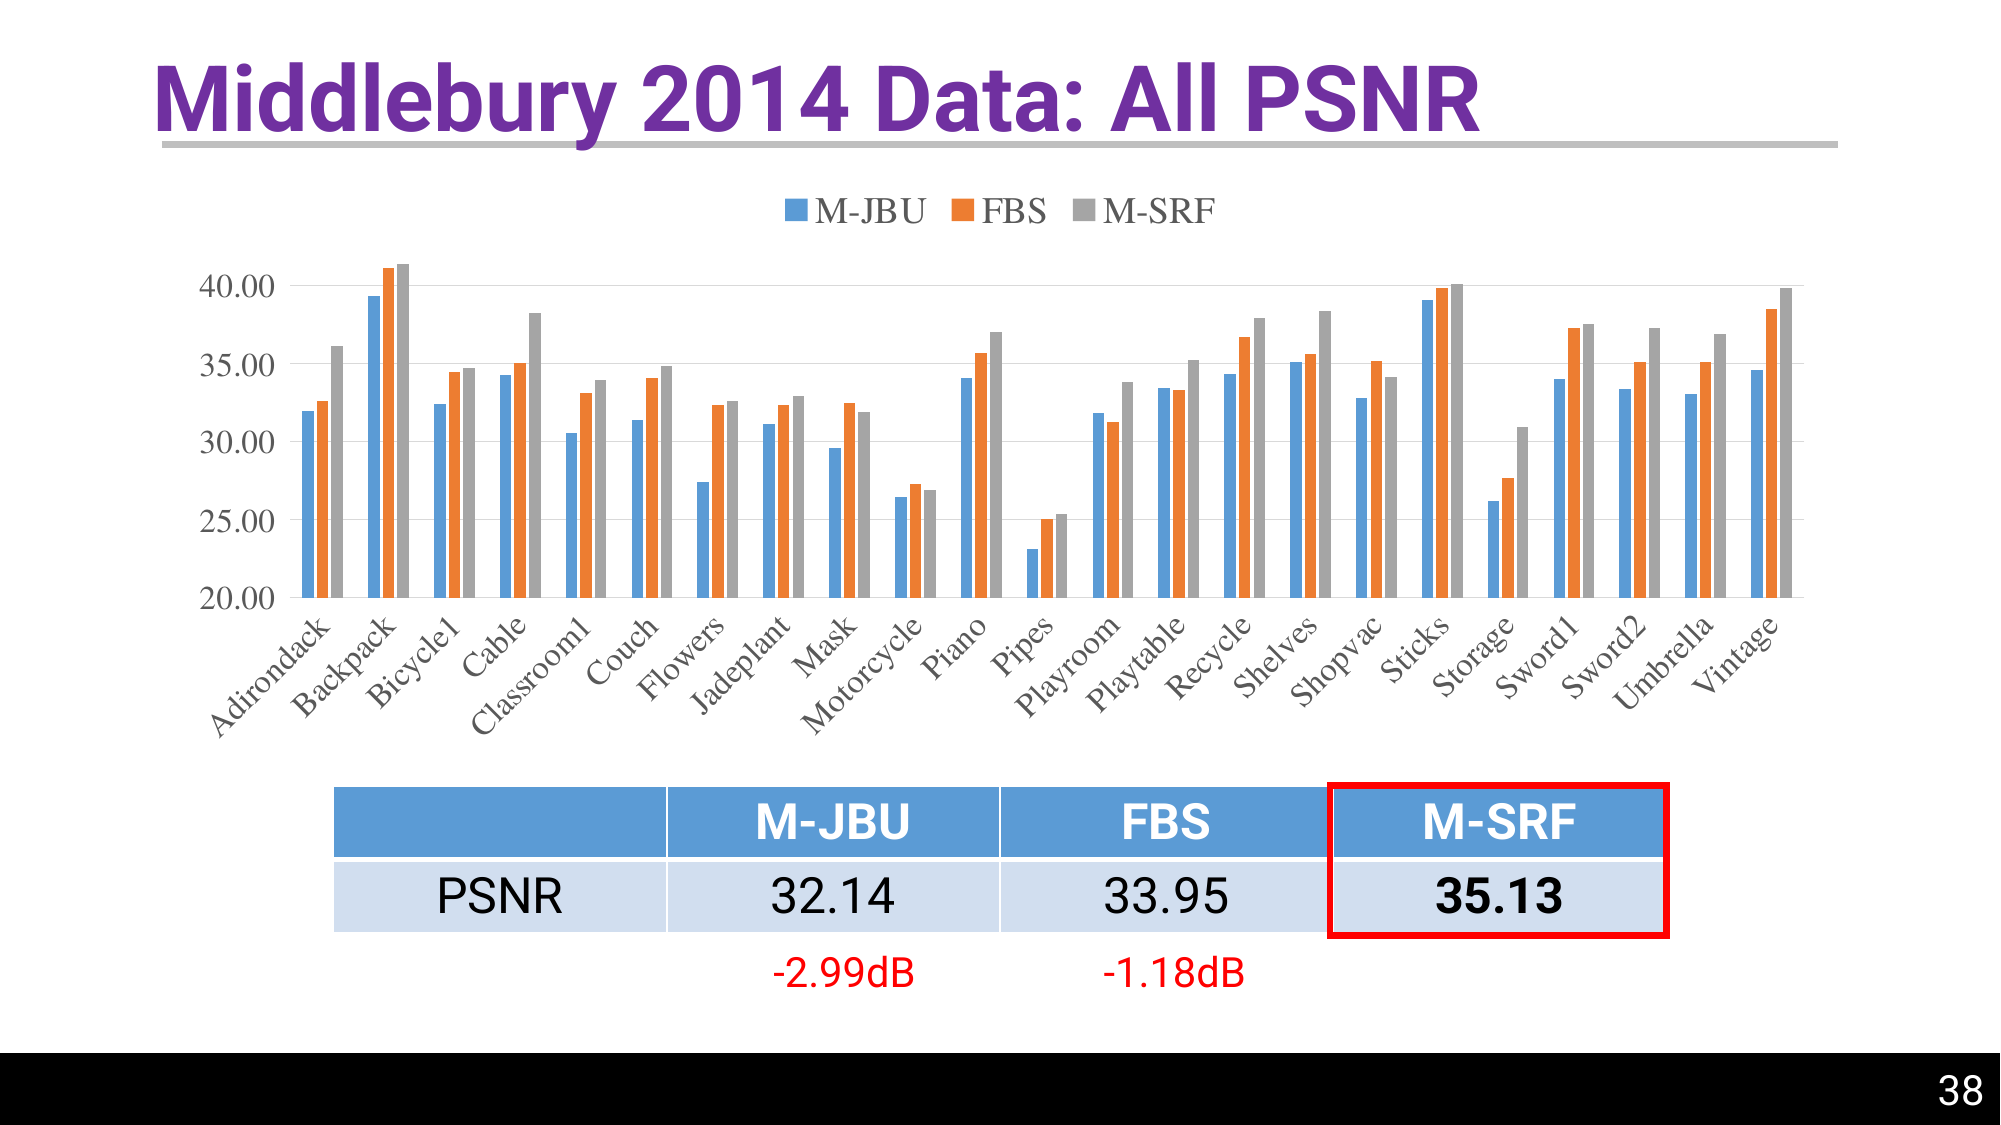

# Middlebury 2014 Data: All PSNR

### Chart

| Category | M-JBU | FBS | M-SRF |
|---|---|---|---|
| Adirondack | 31.9627 | 32.6281 | 36.131315 |
| Backpack | 39.3153 | 41.09076 | 41.40631 |
| Bicycle1 | 32.405595 | 34.432375 | 34.735695 |
| Cable | 34.247275 | 35.039745 | 38.209205 |
| Classroom1 | 30.5496 | 33.086485 | 33.9343 |
| Couch | 31.35495 | 34.049705 | 34.826455 |
| Flowers | 27.38515 | 32.369735 | 32.568695 |
| Jadeplant | 31.149815 | 32.316985 | 32.93017 |
| Mask | 29.61447 | 32.44198 | 31.91394 |
| Motorcycle | 26.46837 | 27.254385 | 26.857765 |
| Piano | 34.066385 | 35.64401 | 37.04405 |
| Pipes | 23.10047 | 25.03729 | 25.31849 |
| Playroom | 31.81877 | 31.2694 | 33.80863 |
| Playtable | 33.46004 | 33.293375 | 35.24884 |
| Recycle | 34.338165 | 36.72149 | 37.93354 |
| Shelves | 35.06422 | 35.592985 | 38.335215 |
| Shopvac | 32.76908 | 35.184655 | 34.159775 |
| Sticks | 39.041585 | 39.851995 | 40.06257 |
| Storage | 26.199365 | 27.667995 | 30.931755 |
| Sword1 | 33.99161 | 37.304145 | 37.523085 |
| Sword2 | 33.354155 | 35.09215 | 37.29645 |
| Umbrella | 33.022195 | 35.064825 | 36.883735 |
| Vintage | 34.58393 | 38.474685 | 39.85062 |
|  | M-JBU | FBS | M-SRF |
| --- | --- | --- | --- |
| PSNR | 32.14 | 33.95 | 35.13 |

-2.99dB
-1.18dB

38